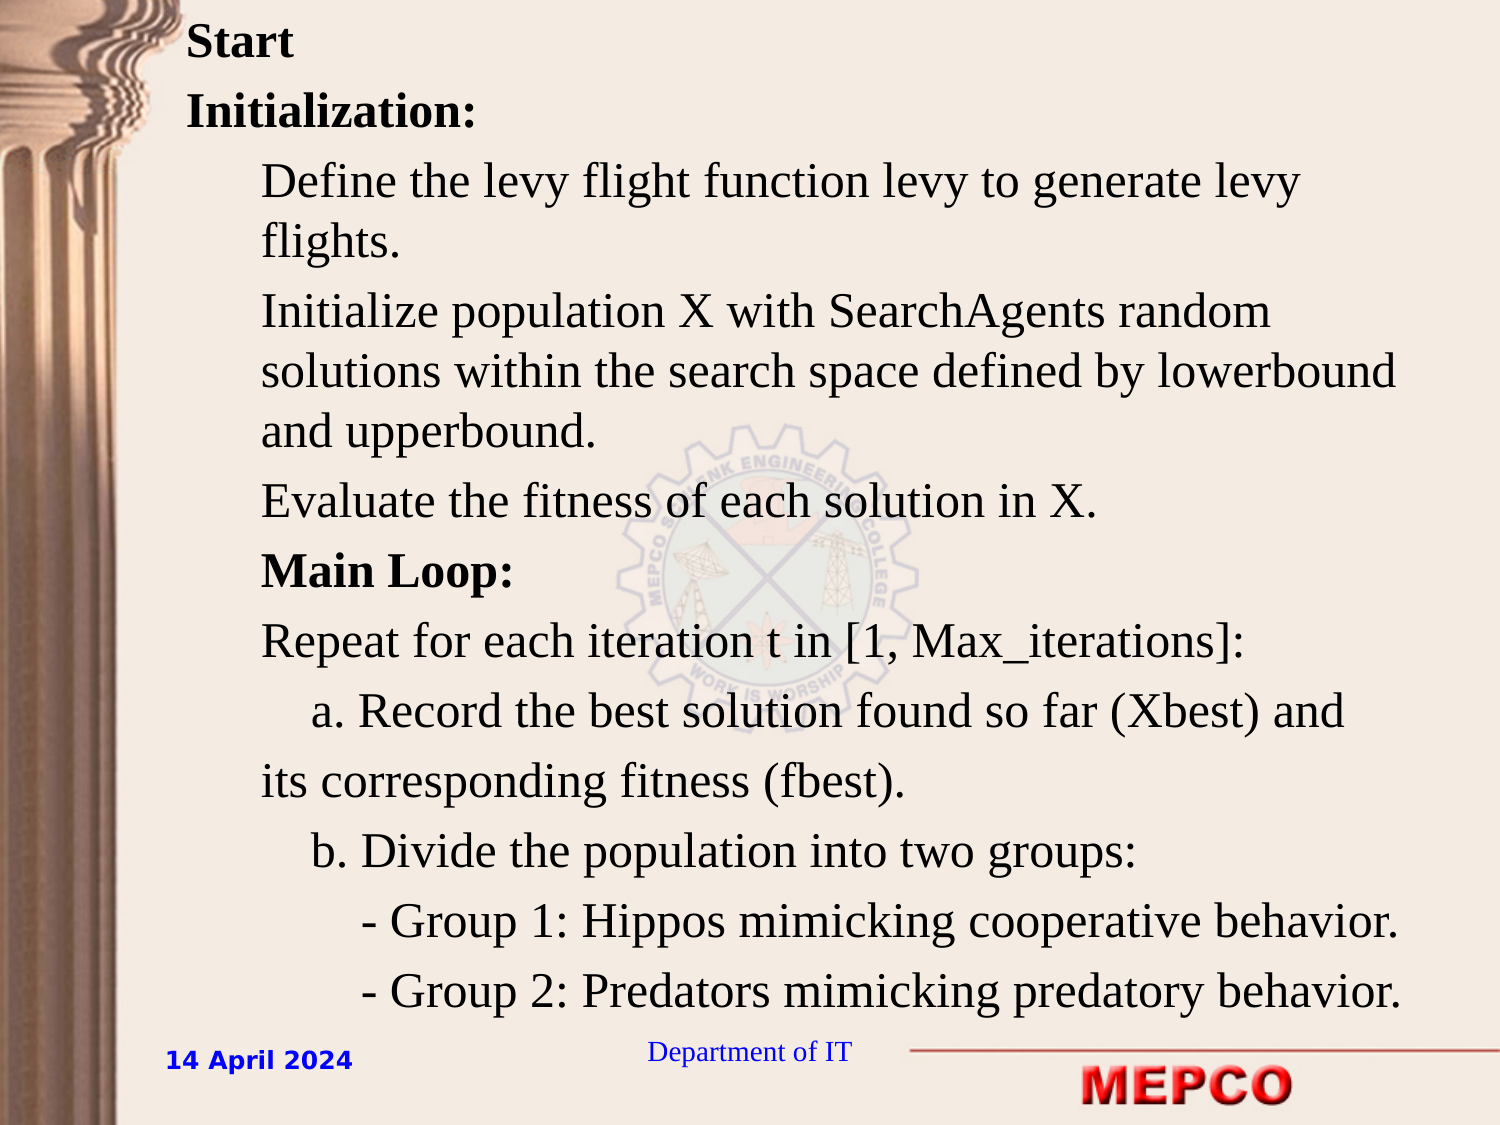

Start
Initialization:
Define the levy flight function levy to generate levy flights.
Initialize population X with SearchAgents random solutions within the search space defined by lowerbound and upperbound.
Evaluate the fitness of each solution in X.
Main Loop:
Repeat for each iteration t in [1, Max_iterations]:
    a. Record the best solution found so far (Xbest) and
its corresponding fitness (fbest).
    b. Divide the population into two groups:
        - Group 1: Hippos mimicking cooperative behavior.
        - Group 2: Predators mimicking predatory behavior.

Department of IT